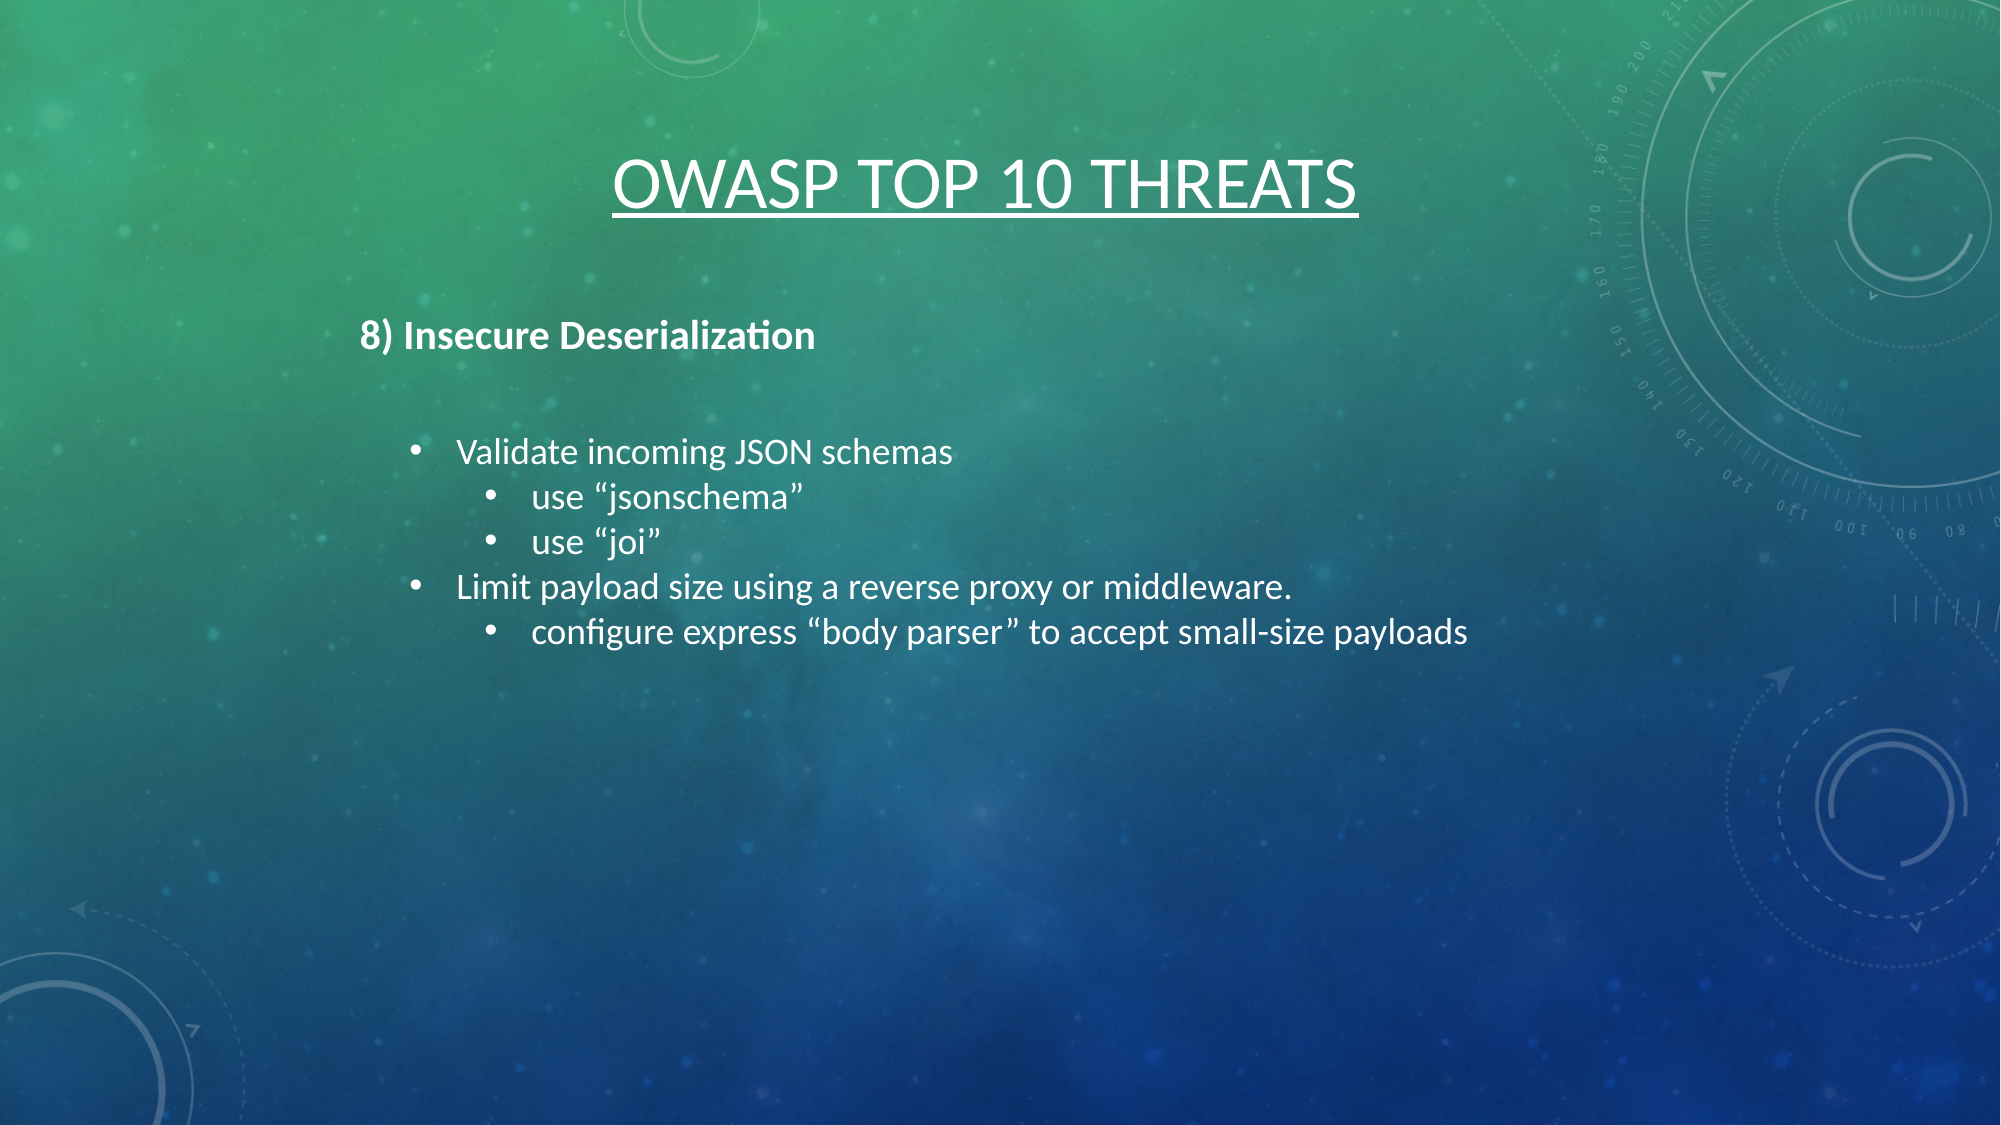

# OWASP Top 10 Threats
8) Insecure Deserialization
Validate incoming JSON schemas
use “jsonschema”
use “joi”
Limit payload size using a reverse proxy or middleware.
configure express “body parser” to accept small-size payloads